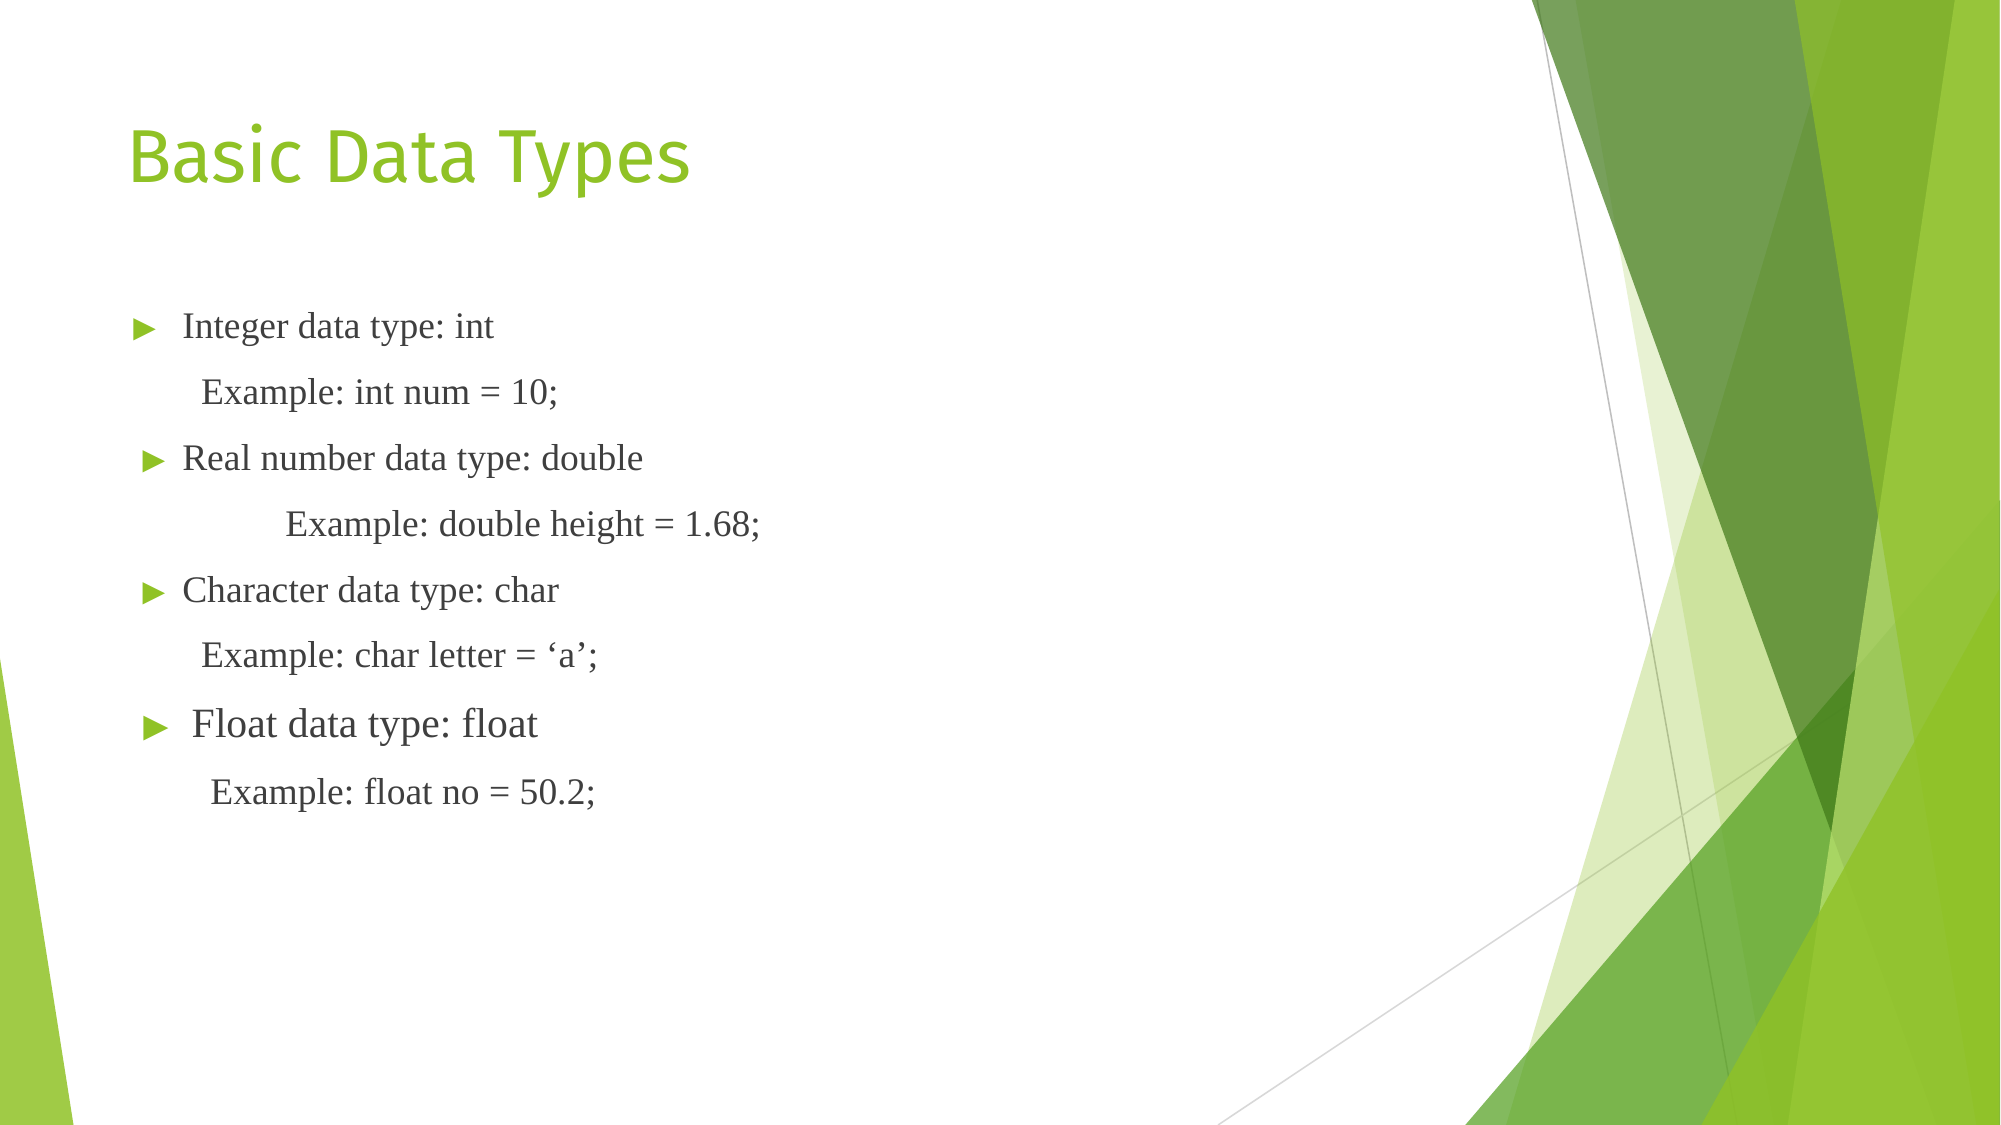

# Basic Data Types
Integer data type: int
Example: int num = 10;
Real number data type: double
	Example: double height = 1.68;
Character data type: char
Example: char letter = ‘a’;
Float data type: float
Example: float no = 50.2;